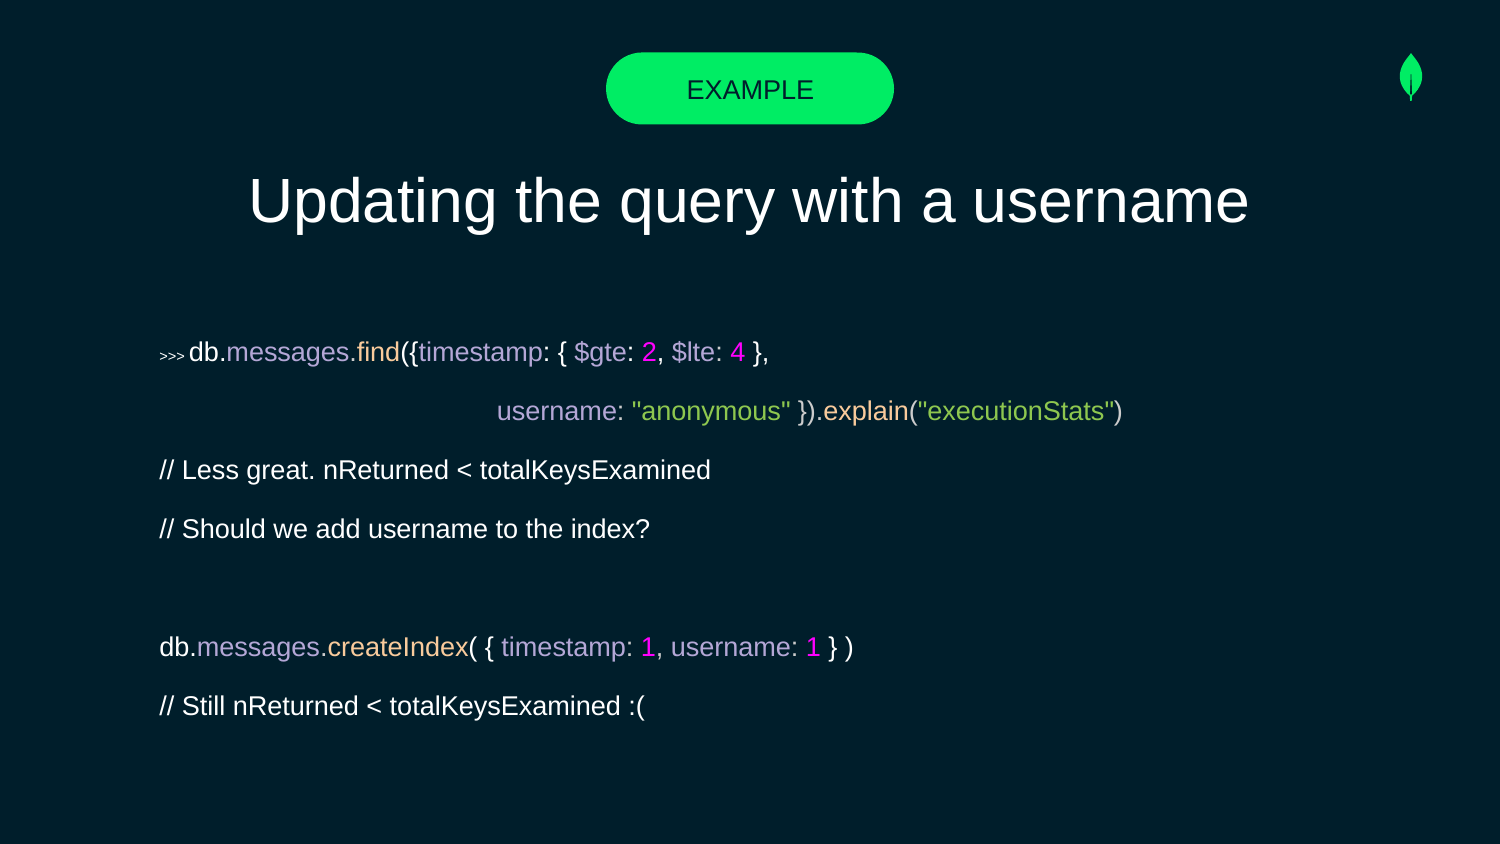

# EXAMPLE
Updating the query with a username
>>> db.messages.find({timestamp: { $gte: 2, $lte: 4 },
username: "anonymous" }).explain("executionStats")
// Less great. nReturned < totalKeysExamined
// Should we add username to the index?

db.messages.createIndex( { timestamp: 1, username: 1 } )
// Still nReturned < totalKeysExamined :(